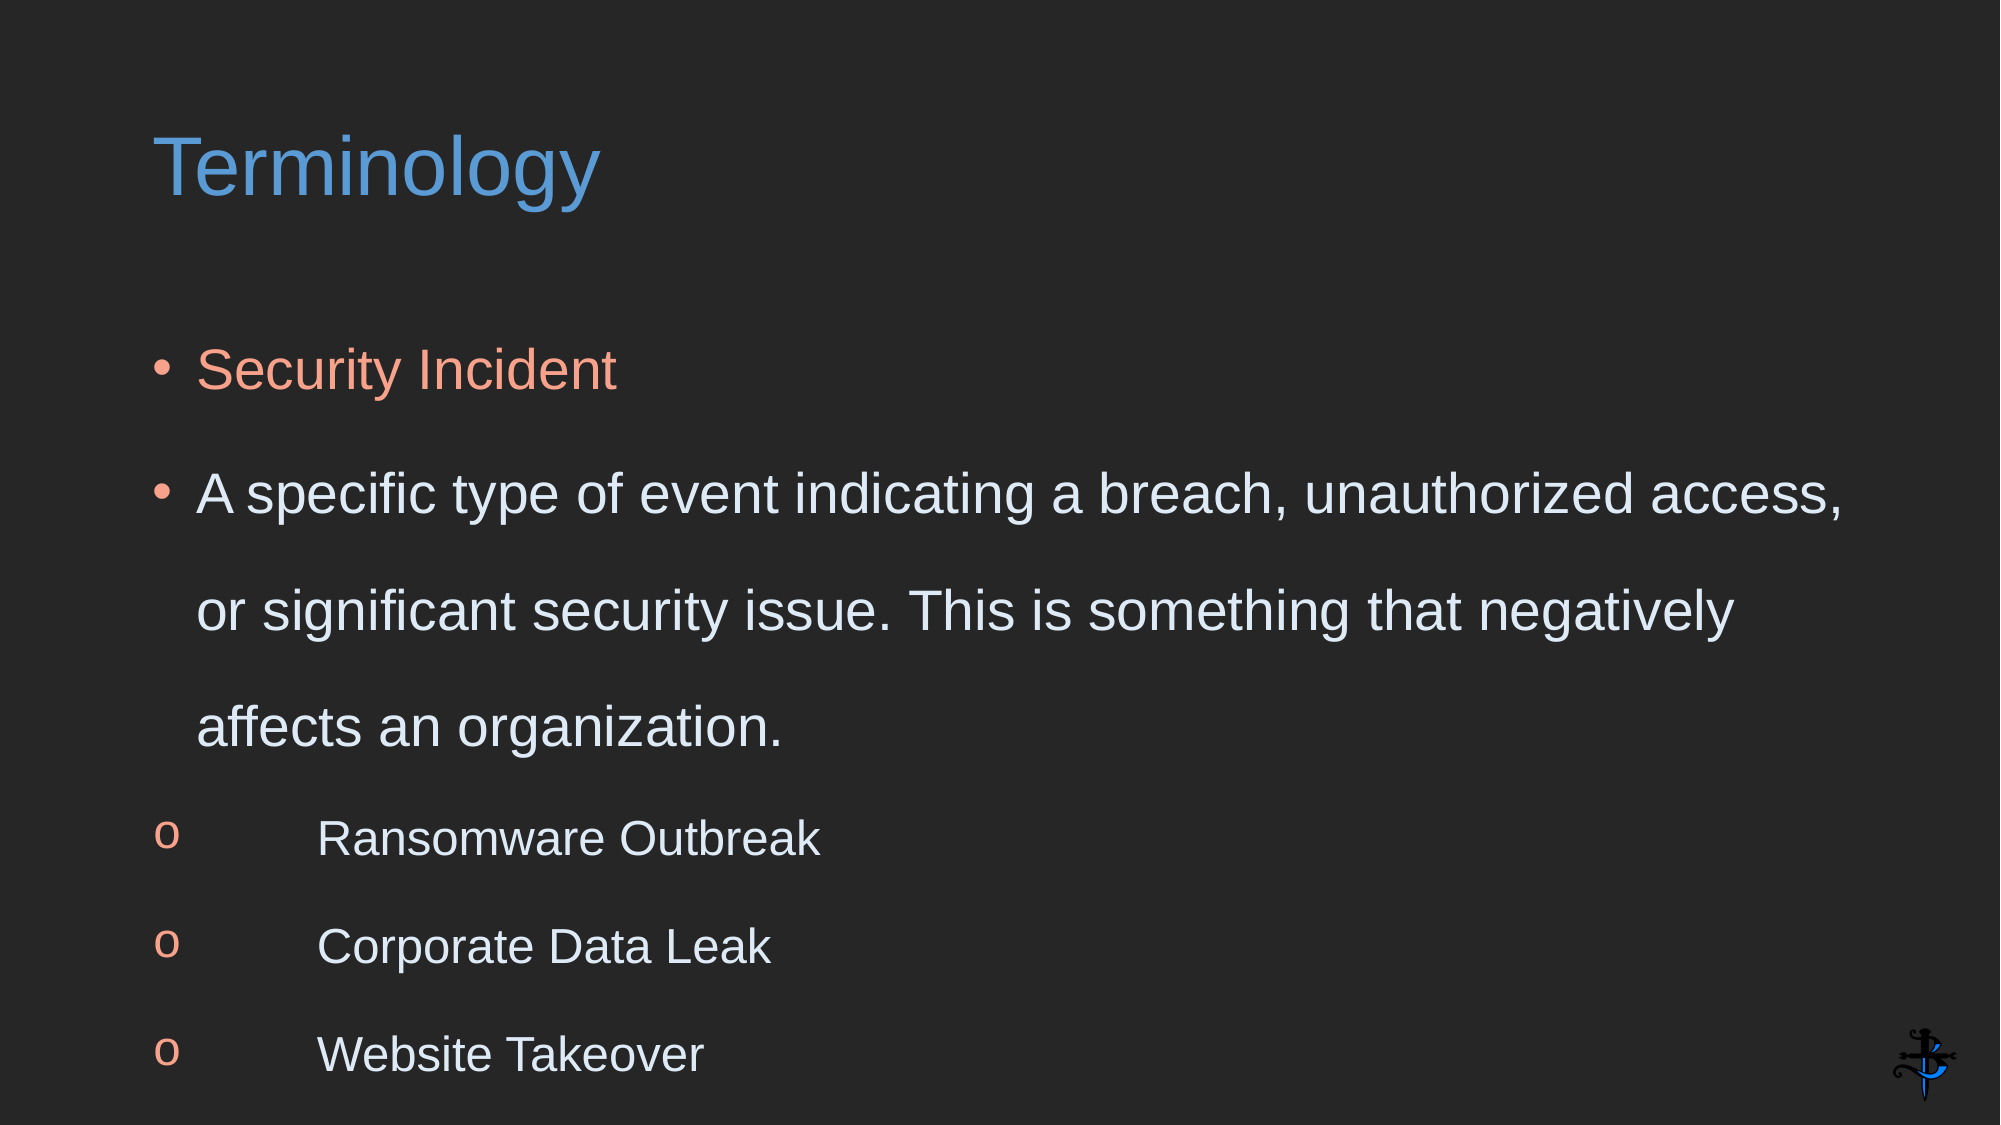

# Terminology
Security Incident
A specific type of event indicating a breach, unauthorized access, or significant security issue. This is something that negatively affects an organization.
Ransomware Outbreak
Corporate Data Leak
Website Takeover